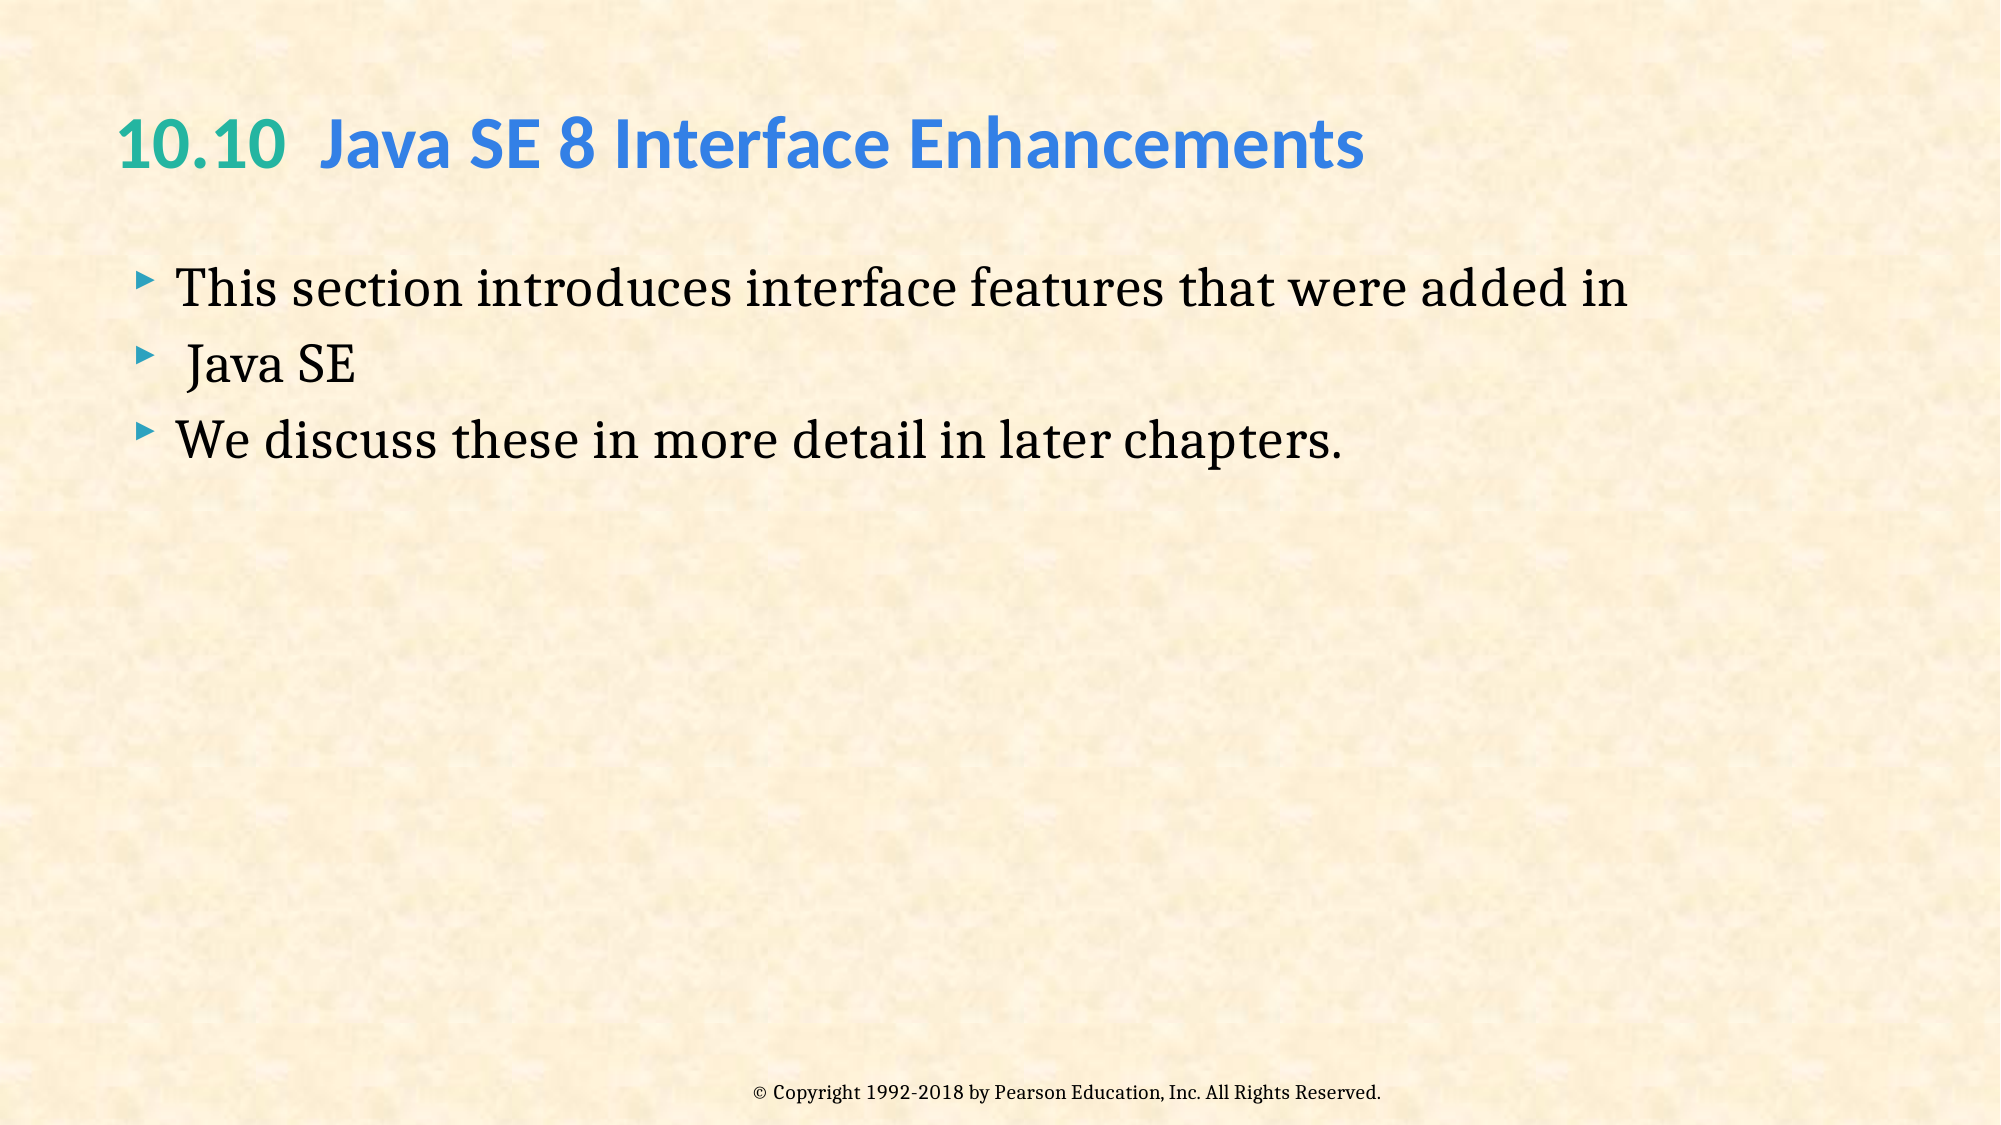

# 10.10  Java SE 8 Interface Enhancements
This section introduces interface features that were added in
 Java SE
We discuss these in more detail in later chapters.
© Copyright 1992-2018 by Pearson Education, Inc. All Rights Reserved.